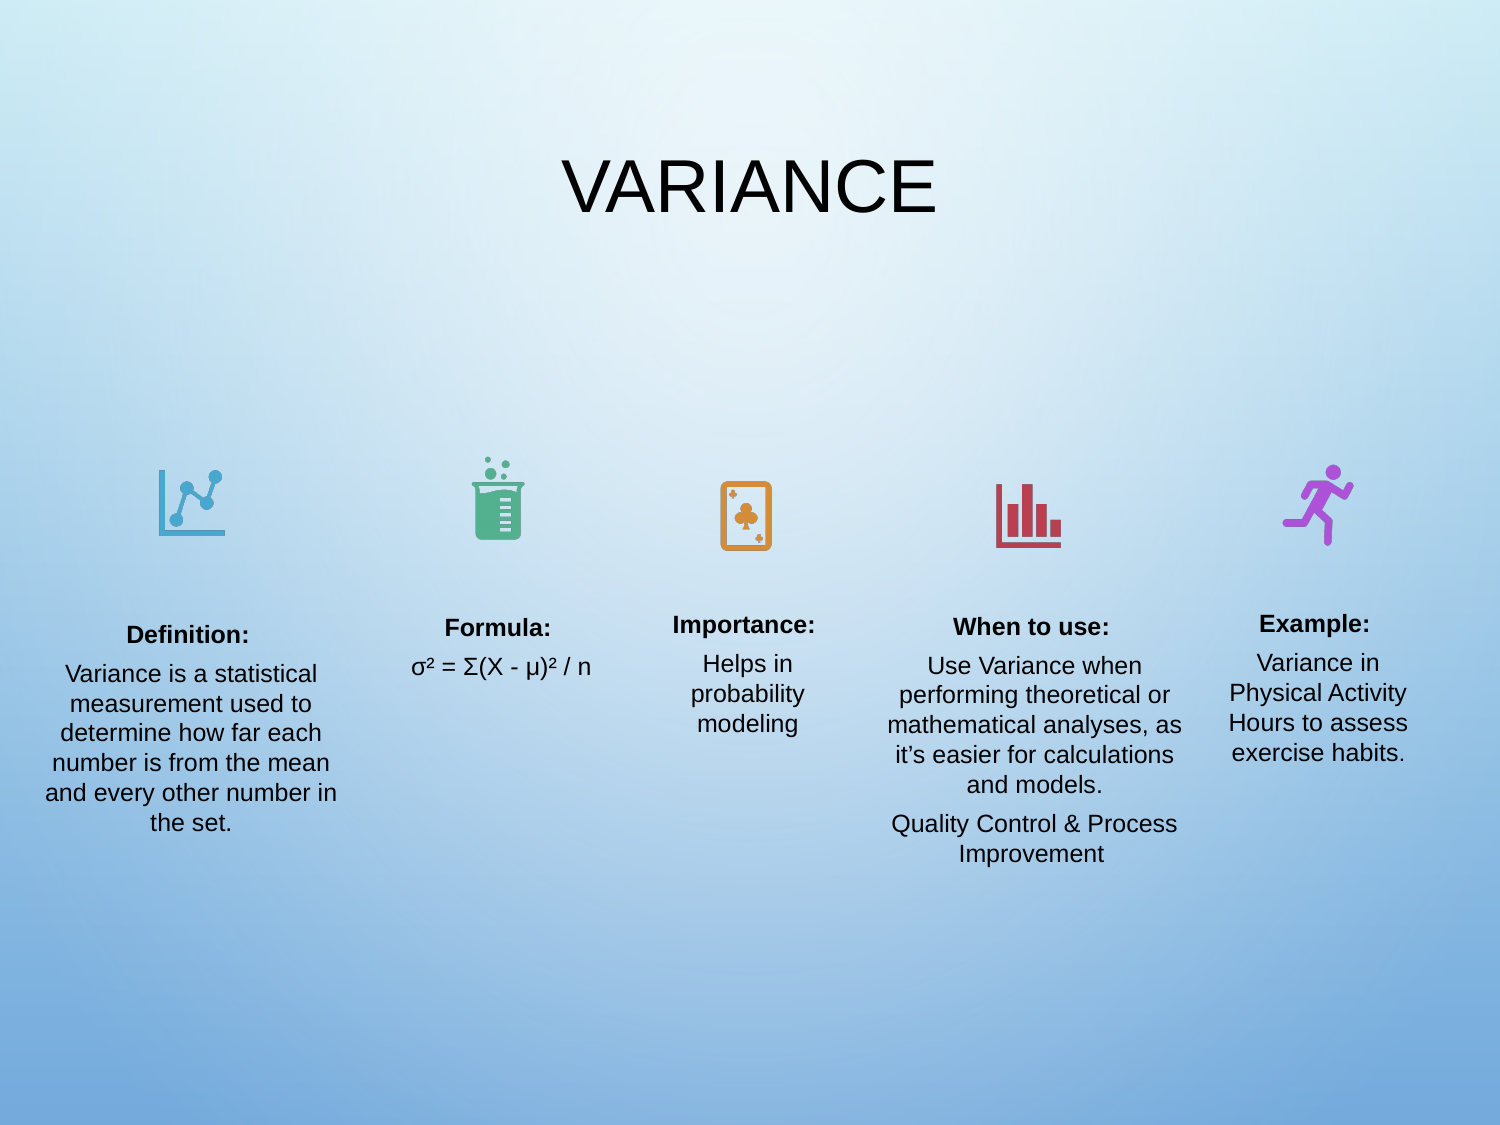

# Variance
Definition:
Variance is a statistical measurement used to determine how far each number is from the mean and every other number in the set.
Formula:
σ² = Σ(X - μ)² / n
Importance:
Helps in probability modeling
When to use:
Use Variance when performing theoretical or mathematical analyses, as it’s easier for calculations and models.
Quality Control & Process Improvement
Example:
Variance in Physical Activity Hours to assess exercise habits.